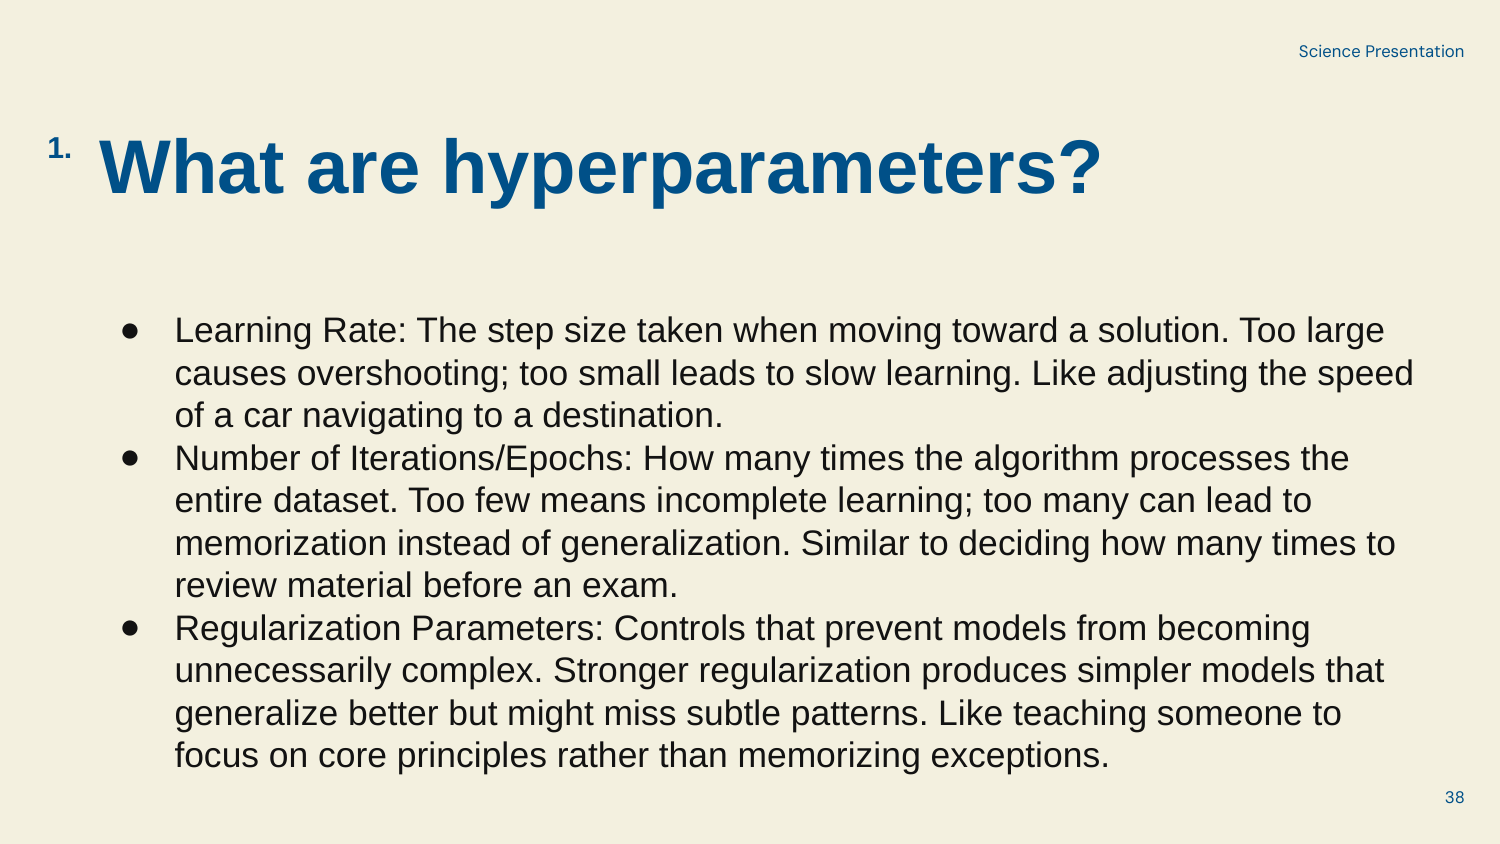

Science Presentation
1.
What are hyperparameters?
Learning Rate: The step size taken when moving toward a solution. Too large causes overshooting; too small leads to slow learning. Like adjusting the speed of a car navigating to a destination.
Number of Iterations/Epochs: How many times the algorithm processes the entire dataset. Too few means incomplete learning; too many can lead to memorization instead of generalization. Similar to deciding how many times to review material before an exam.
Regularization Parameters: Controls that prevent models from becoming unnecessarily complex. Stronger regularization produces simpler models that generalize better but might miss subtle patterns. Like teaching someone to focus on core principles rather than memorizing exceptions.
38